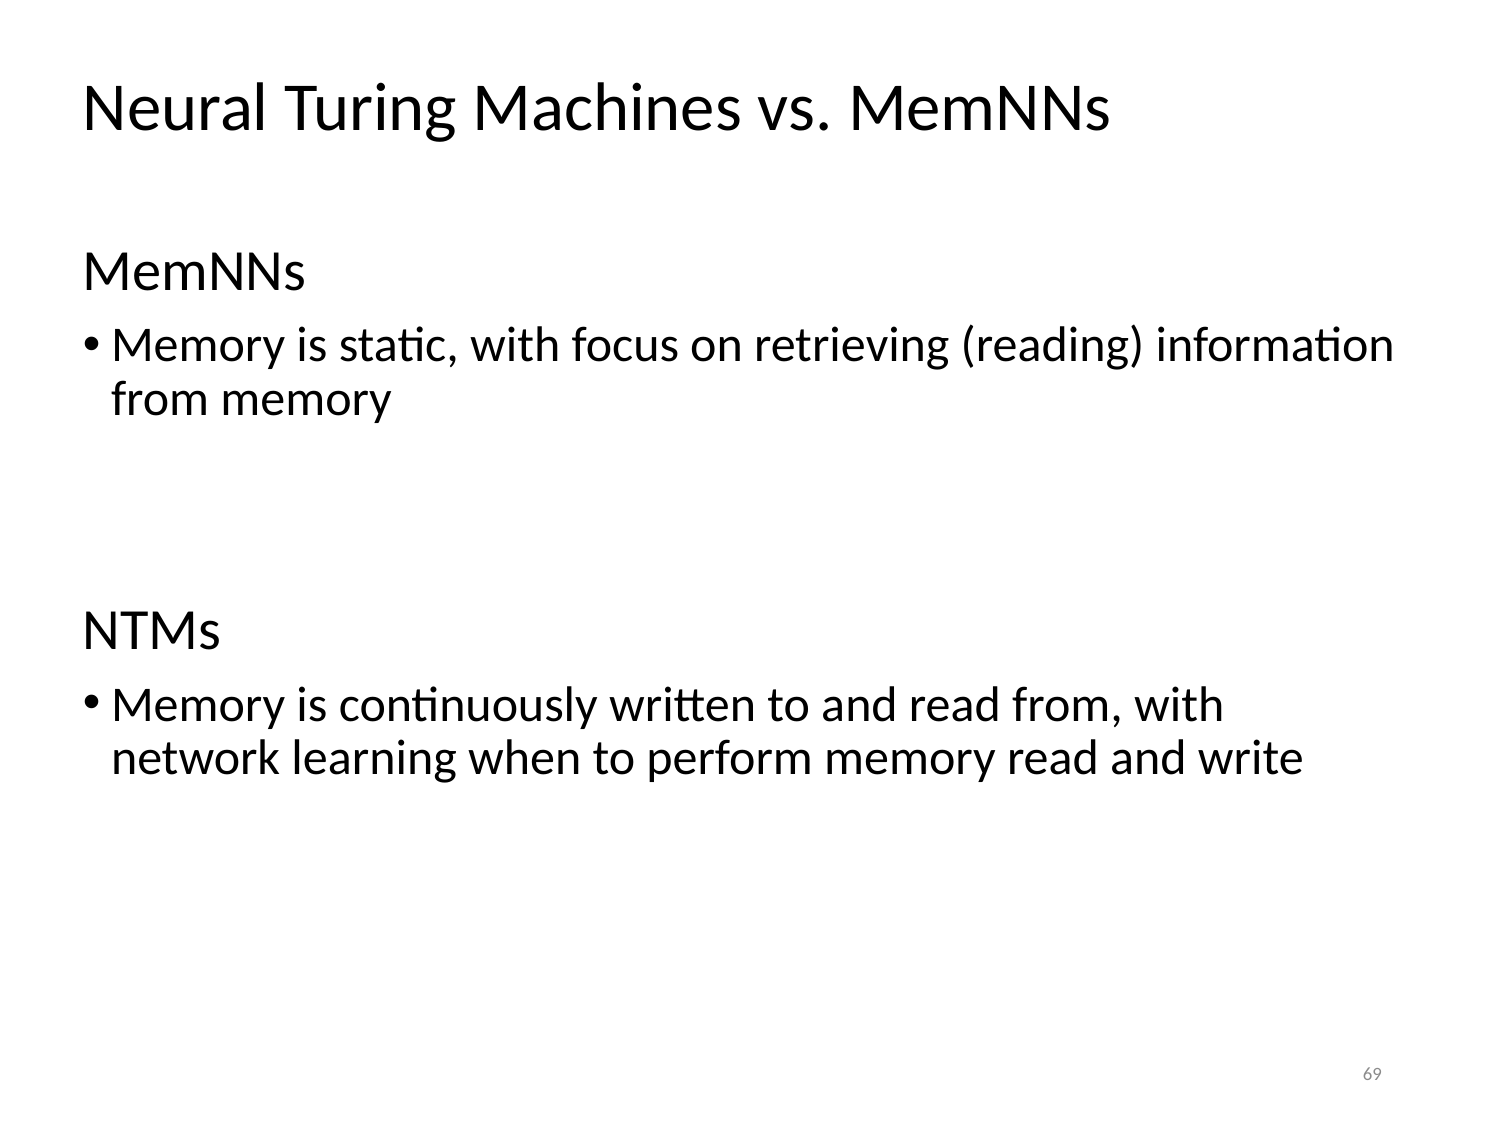

# Neural Turing Machines vs. MemNNs
MemNNs
Memory is static, with focus on retrieving (reading) information from memory

NTMs
Memory is continuously written to and read from, with network learning when to perform memory read and write
69